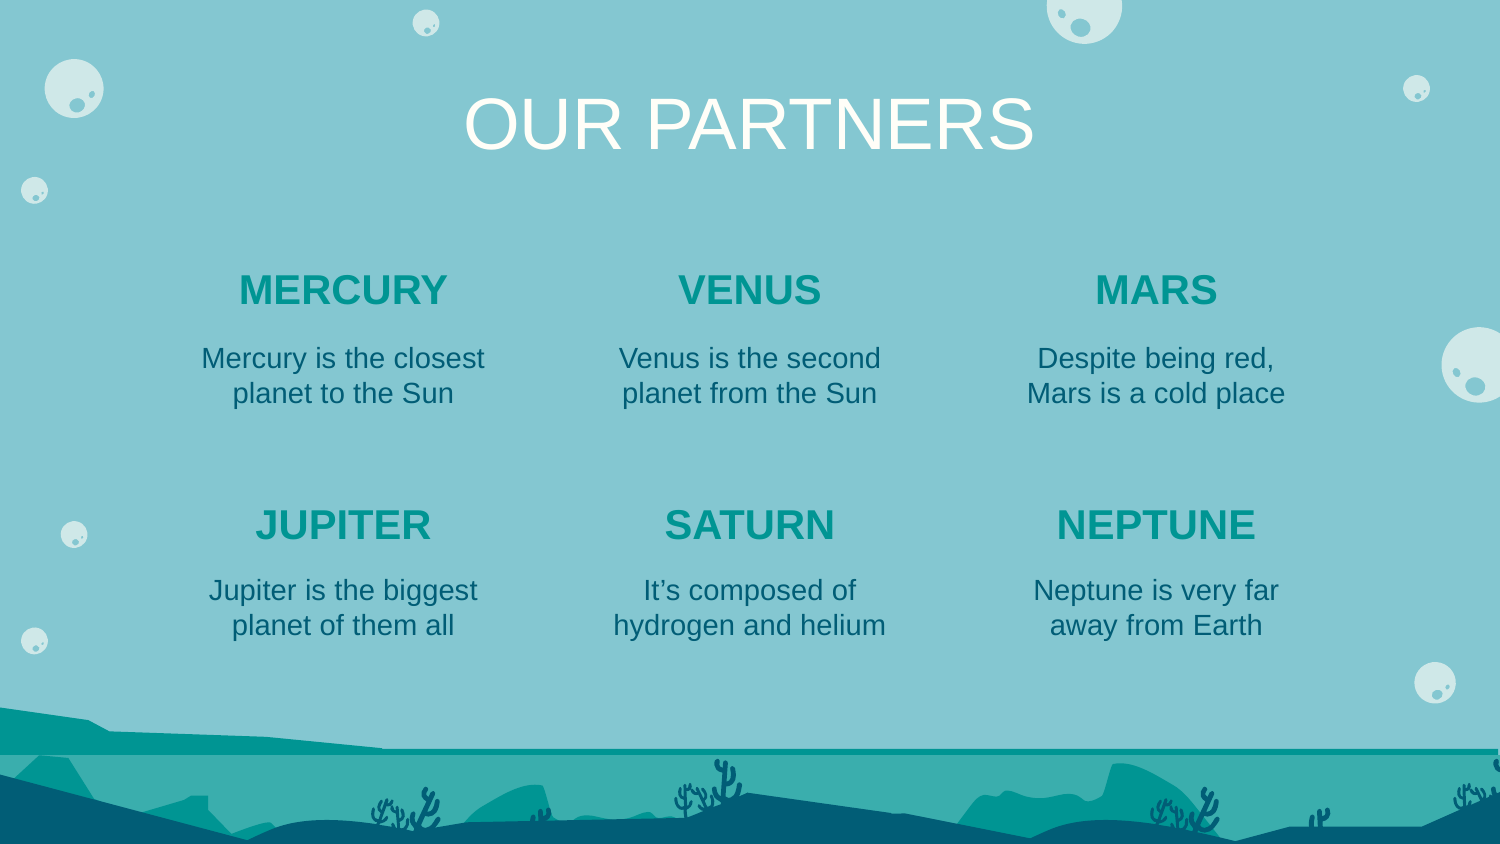

# OUR PARTNERS
MERCURY
VENUS
MARS
Mercury is the closest planet to the Sun
Venus is the second planet from the Sun
Despite being red, Mars is a cold place
JUPITER
SATURN
NEPTUNE
Jupiter is the biggest planet of them all
It’s composed of hydrogen and helium
Neptune is very far away from Earth